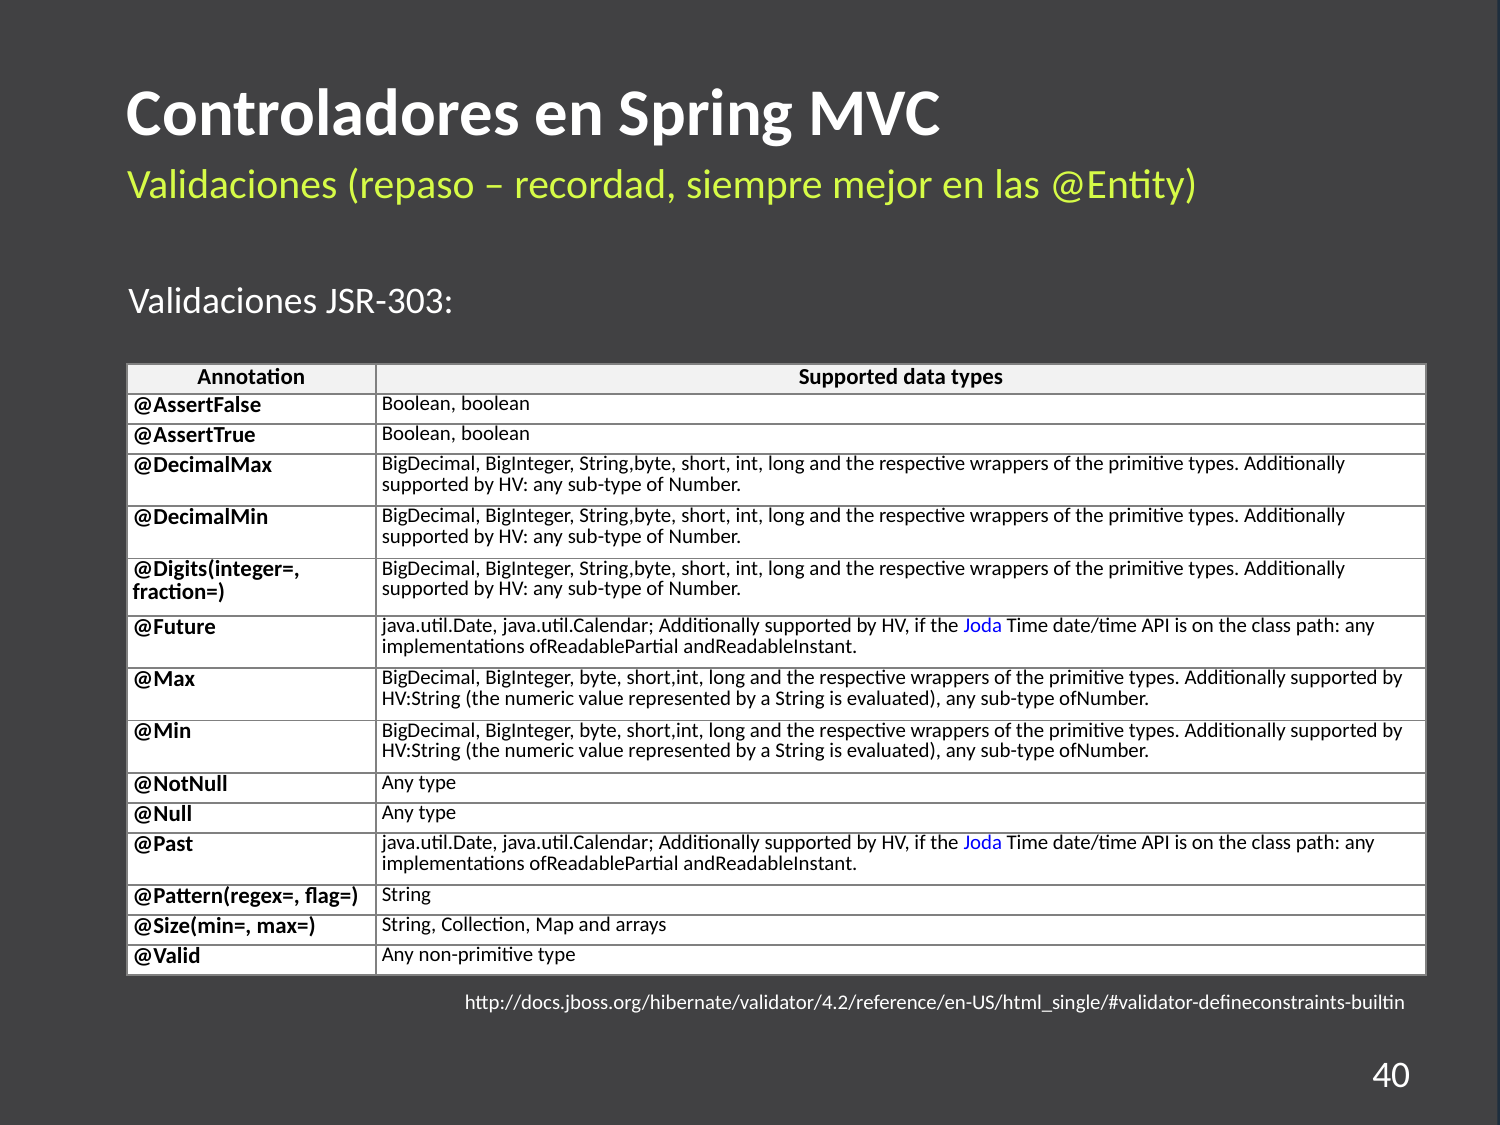

Controladores en Spring MVC
Validaciones (repaso – recordad, siempre mejor en las @Entity)
Validaciones JSR-303:

| Annotation | Supported data types |
| --- | --- |
| @AssertFalse | Boolean, boolean |
| @AssertTrue | Boolean, boolean |
| @DecimalMax | BigDecimal, BigInteger, String,byte, short, int, long and the respective wrappers of the primitive types. Additionally supported by HV: any sub-type of Number. |
| @DecimalMin | BigDecimal, BigInteger, String,byte, short, int, long and the respective wrappers of the primitive types. Additionally supported by HV: any sub-type of Number. |
| @Digits(integer=, fraction=) | BigDecimal, BigInteger, String,byte, short, int, long and the respective wrappers of the primitive types. Additionally supported by HV: any sub-type of Number. |
| @Future | java.util.Date, java.util.Calendar; Additionally supported by HV, if the Joda Time date/time API is on the class path: any implementations ofReadablePartial andReadableInstant. |
| @Max | BigDecimal, BigInteger, byte, short,int, long and the respective wrappers of the primitive types. Additionally supported by HV:String (the numeric value represented by a String is evaluated), any sub-type ofNumber. |
| @Min | BigDecimal, BigInteger, byte, short,int, long and the respective wrappers of the primitive types. Additionally supported by HV:String (the numeric value represented by a String is evaluated), any sub-type ofNumber. |
| @NotNull | Any type |
| @Null | Any type |
| @Past | java.util.Date, java.util.Calendar; Additionally supported by HV, if the Joda Time date/time API is on the class path: any implementations ofReadablePartial andReadableInstant. |
| @Pattern(regex=, flag=) | String |
| @Size(min=, max=) | String, Collection, Map and arrays |
| @Valid | Any non-primitive type |
http://docs.jboss.org/hibernate/validator/4.2/reference/en-US/html_single/#validator-defineconstraints-builtin
40